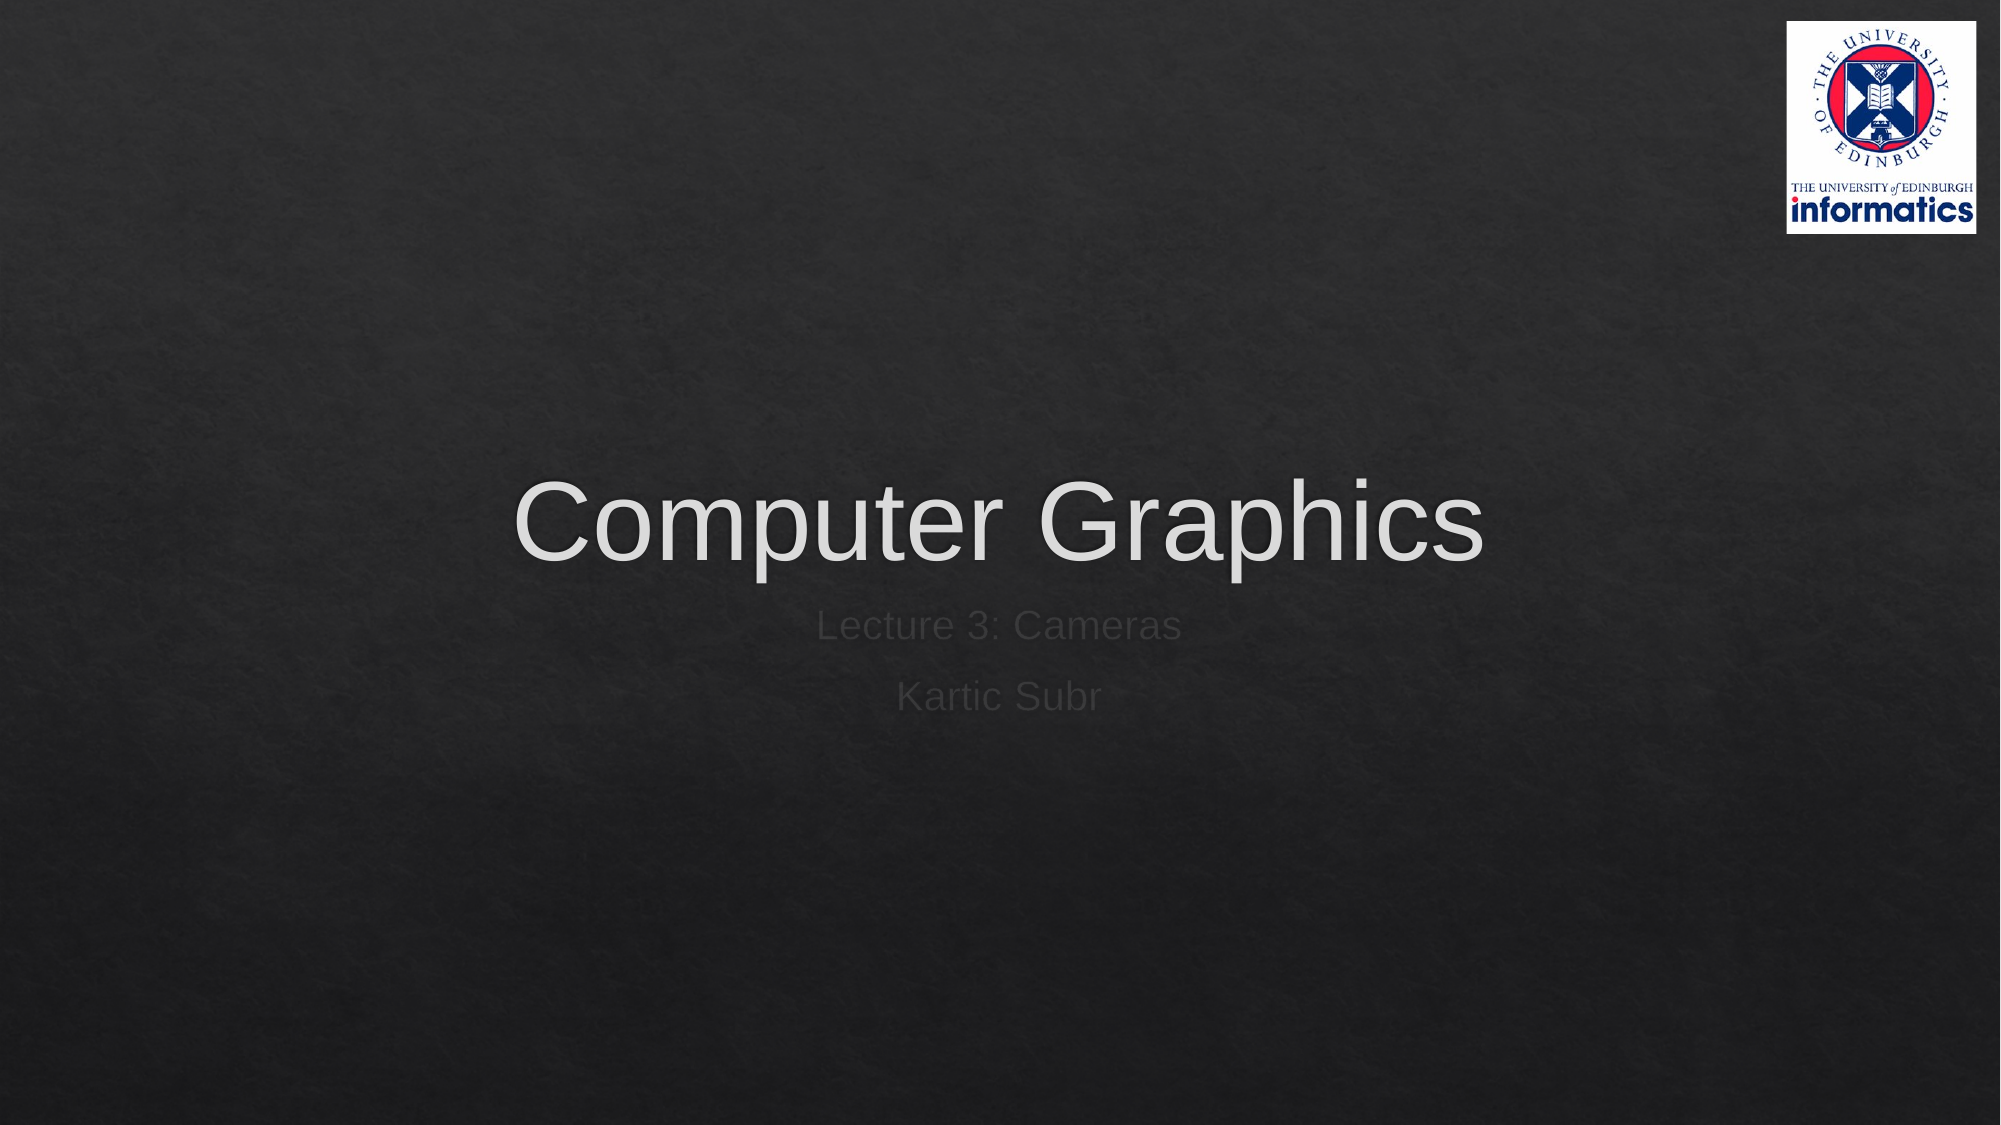

# Computer Graphics
Lecture 3: Cameras
Kartic Subr